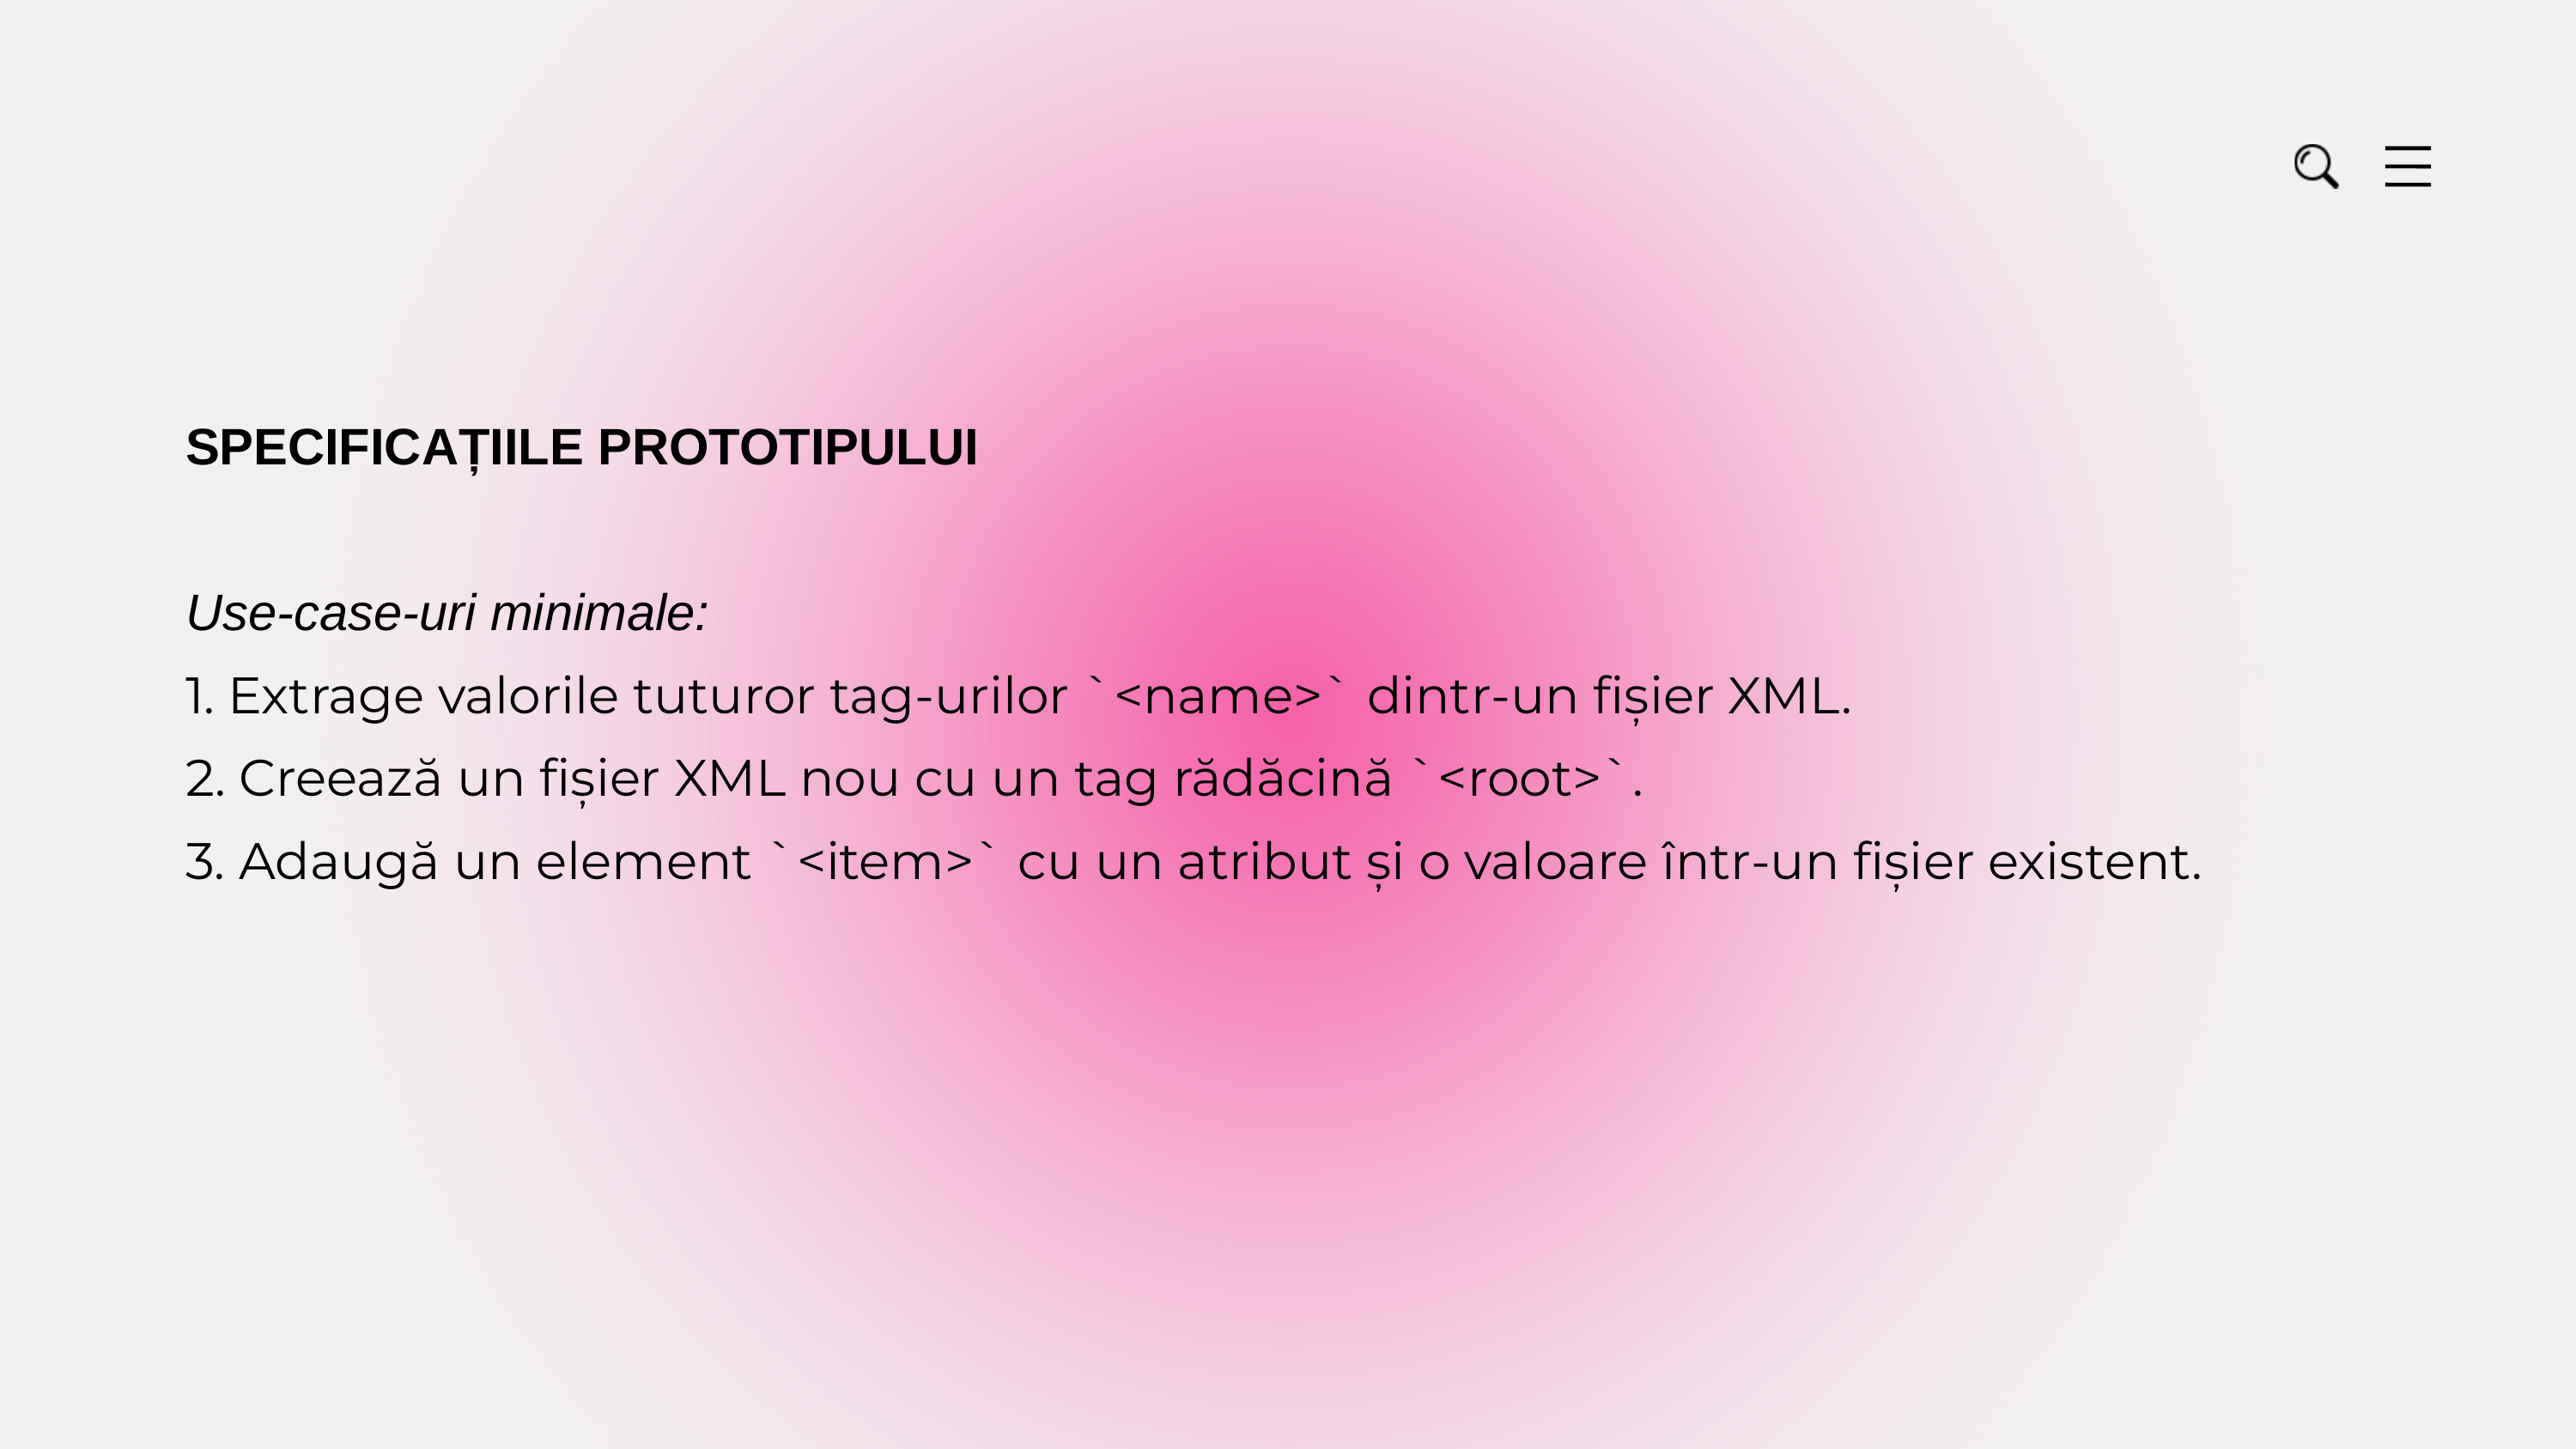

SPECIFICAȚIILE PROTOTIPULUI

Use-case-uri minimale:
1. Extrage valorile tuturor tag-urilor `<name>` dintr-un fișier XML.
2. Creează un fișier XML nou cu un tag rădăcină `<root>`.
3. Adaugă un element `<item>` cu un atribut și o valoare într-un fișier existent.